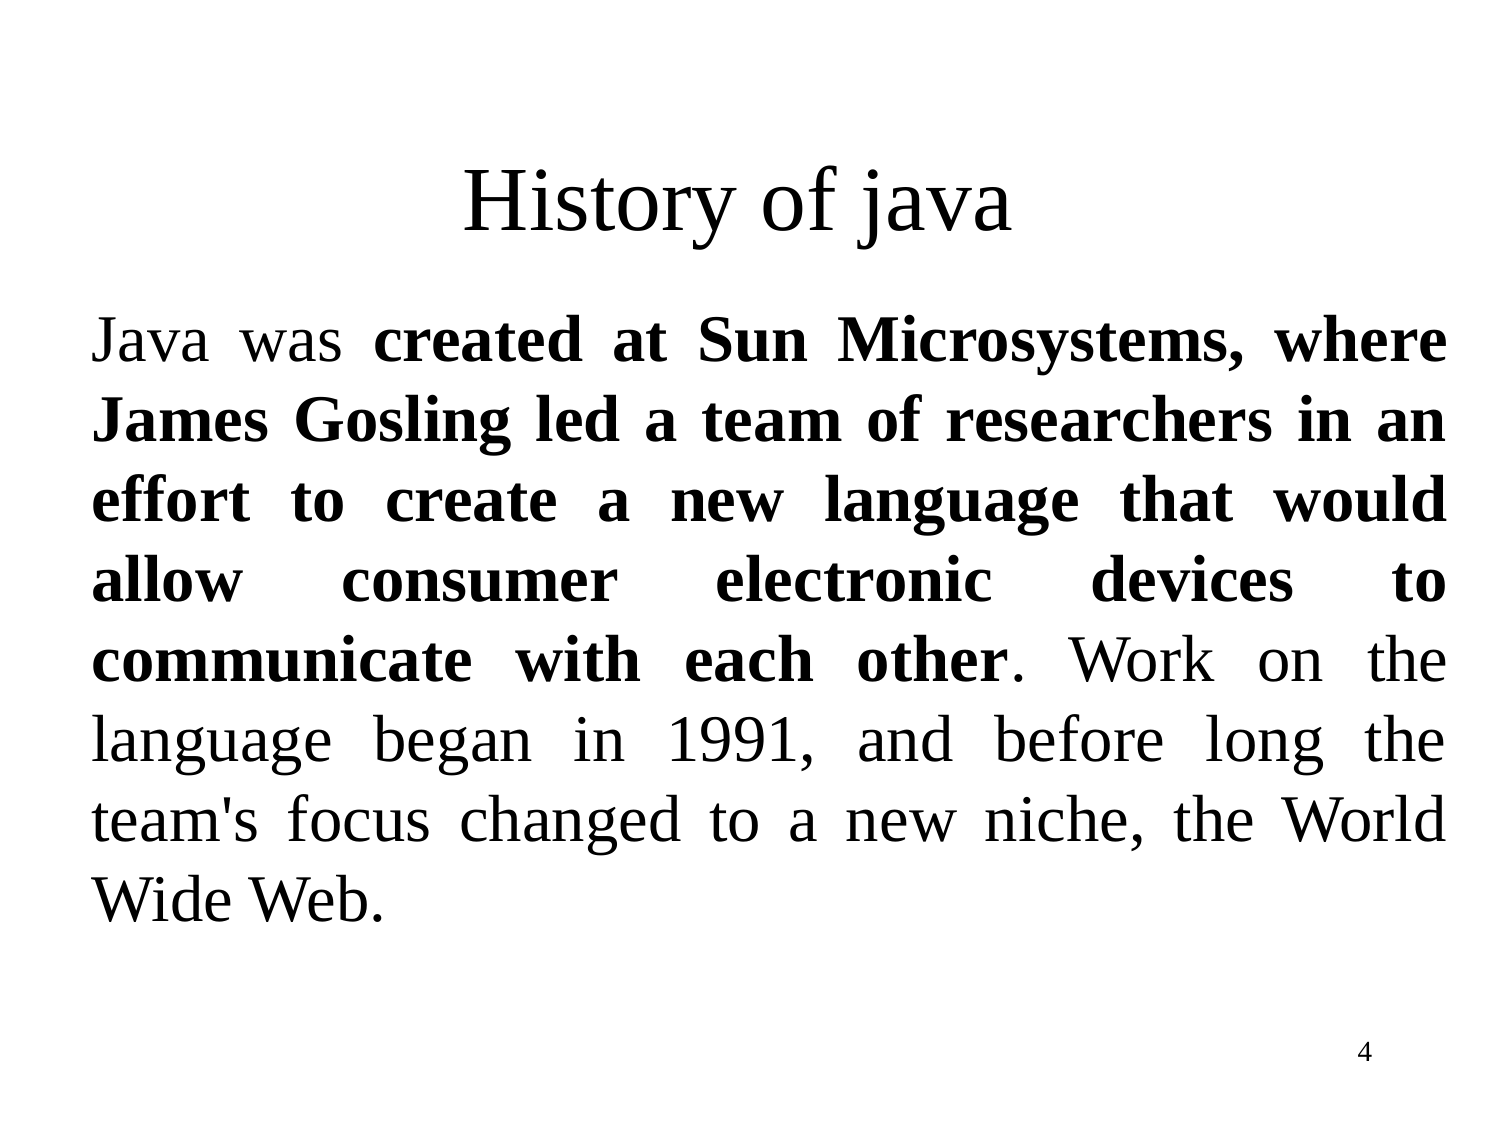

# History of java
Java was created at Sun Microsystems, where James Gosling led a team of researchers in an effort to create a new language that would allow consumer electronic devices to communicate with each other. Work on the language began in 1991, and before long the team's focus changed to a new niche, the World Wide Web.
4